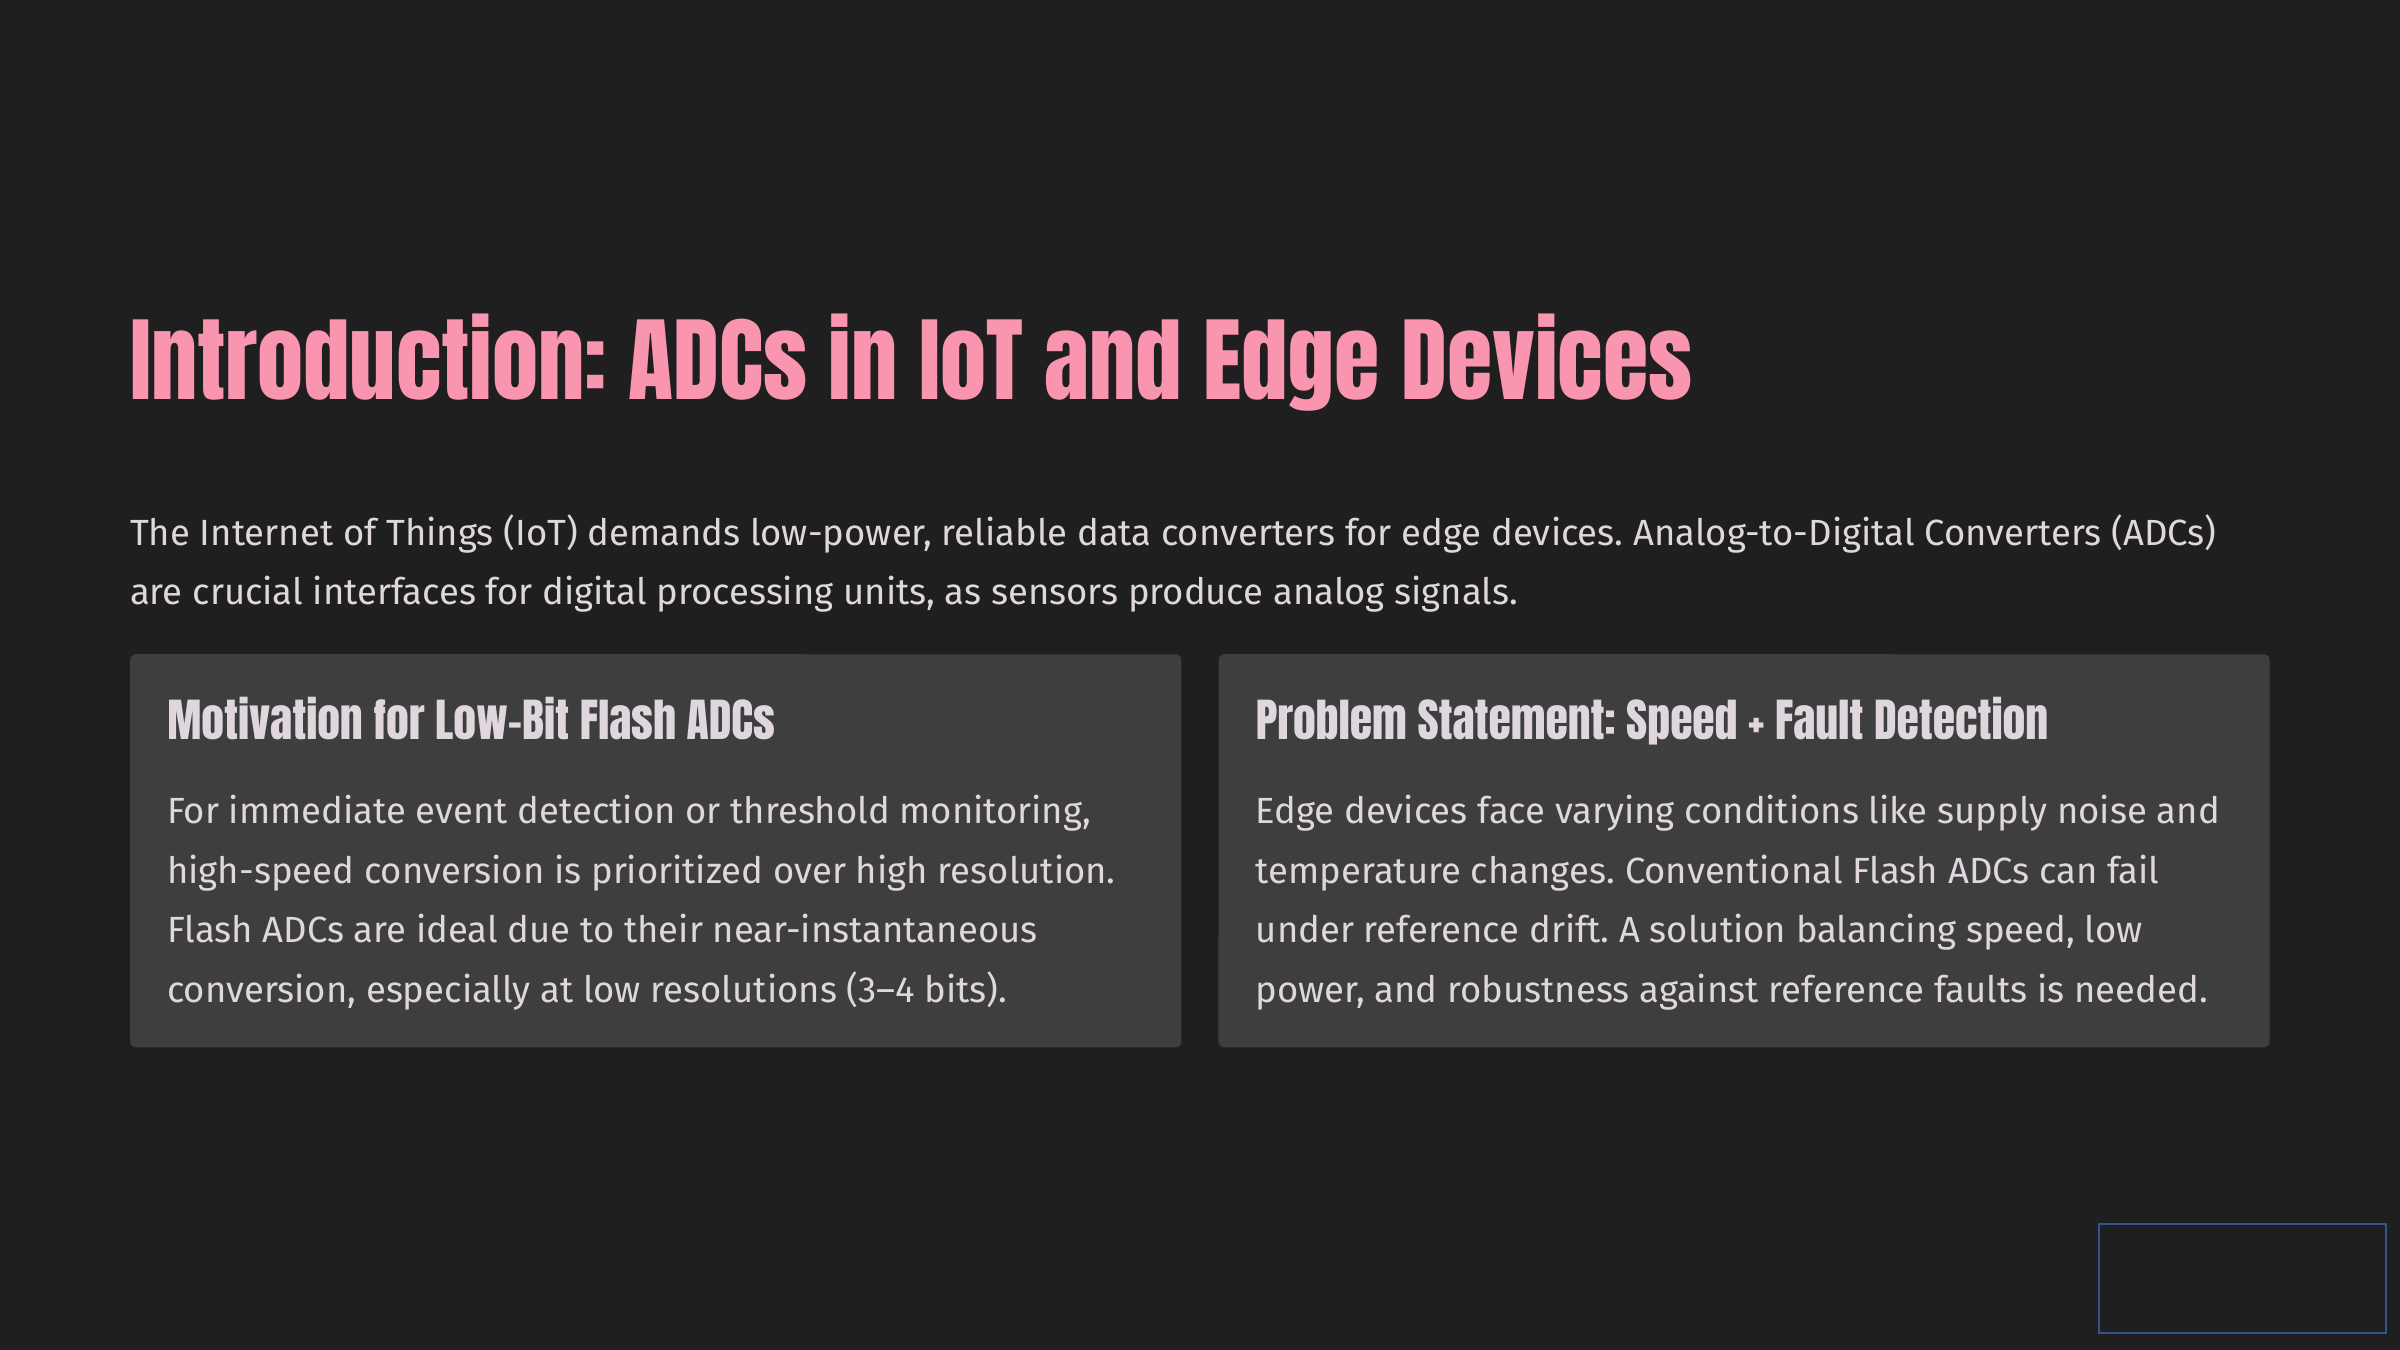

Introduction: ADCs in IoT and Edge Devices
The Internet of Things (IoT) demands low-power, reliable data converters for edge devices. Analog-to-Digital Converters (ADCs) are crucial interfaces for digital processing units, as sensors produce analog signals.

Motivation for Low-Bit Flash ADCs
Problem Statement: Speed + Fault Detection
For immediate event detection or threshold monitoring, high-speed conversion is prioritized over high resolution. Flash ADCs are ideal due to their near-instantaneous conversion, especially at low resolutions (3–4 bits).
Edge devices face varying conditions like supply noise and temperature changes. Conventional Flash ADCs can fail under reference drift. A solution balancing speed, low power, and robustness against reference faults is needed.